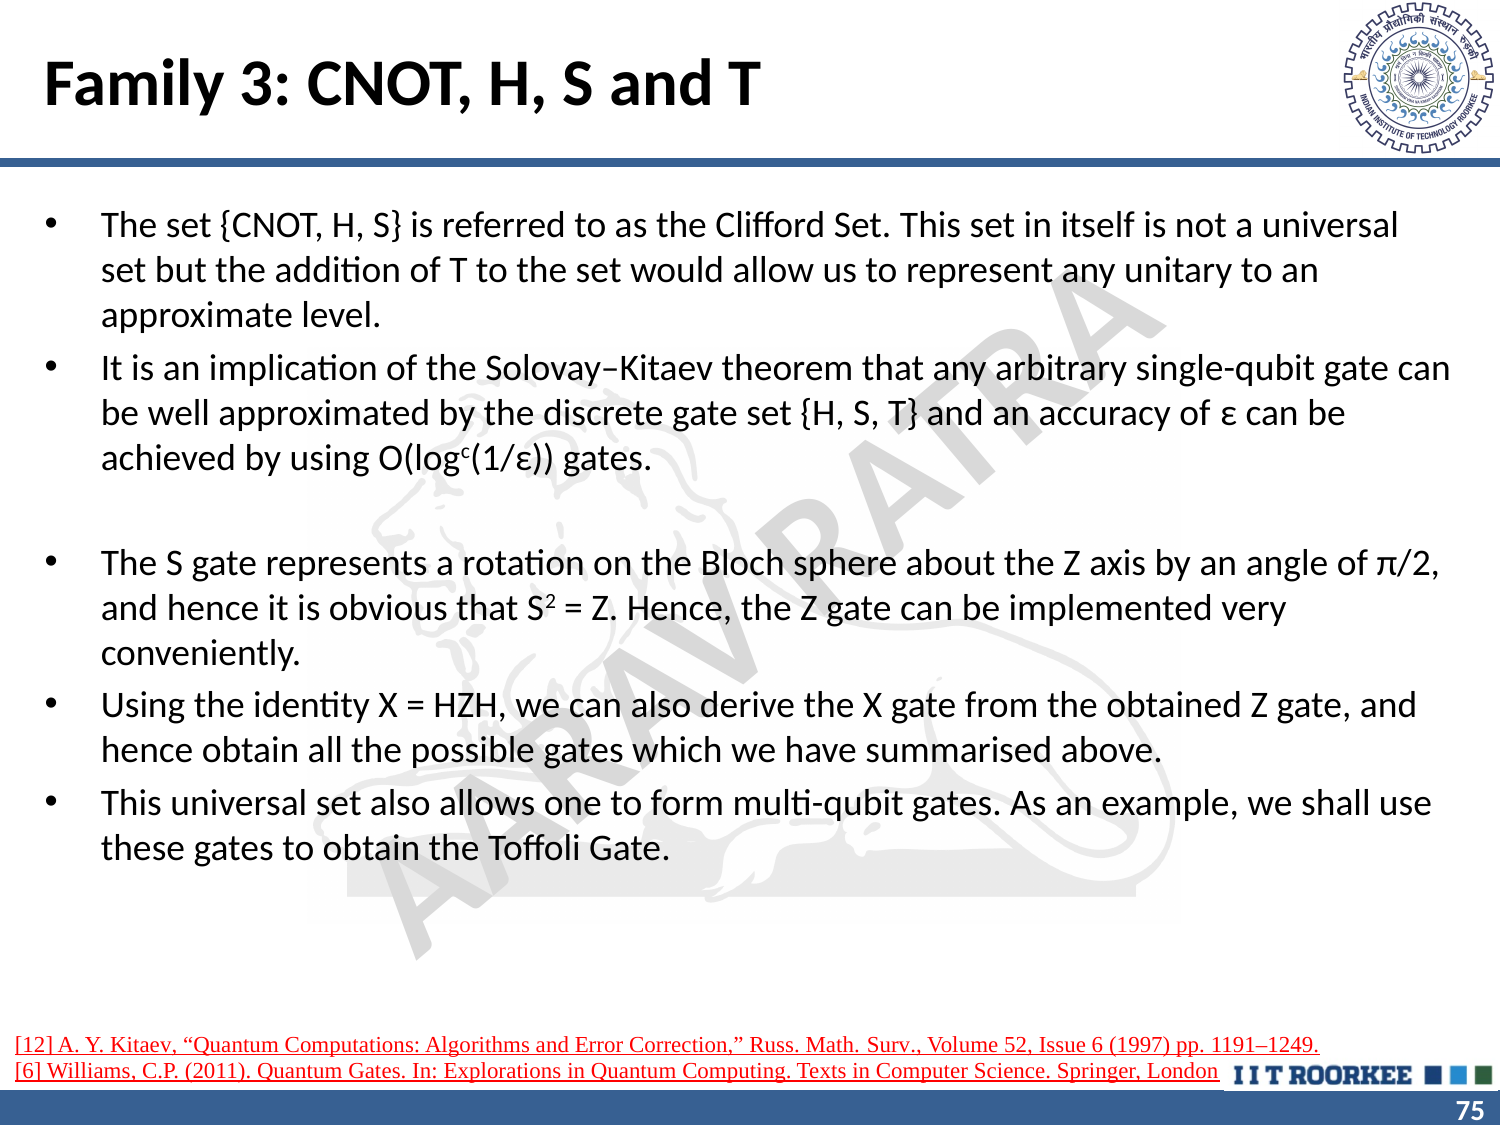

# Family 3: CNOT, H, S and T
The set {CNOT, H, S} is referred to as the Clifford Set. This set in itself is not a universal set but the addition of T to the set would allow us to represent any unitary to an approximate level.
It is an implication of the Solovay–Kitaev theorem that any arbitrary single-qubit gate can be well approximated by the discrete gate set {H, S, T} and an accuracy of ε can be achieved by using O(logc(1/ε)) gates.

The S gate represents a rotation on the Bloch sphere about the Z axis by an angle of π/2, and hence it is obvious that S2 = Z. Hence, the Z gate can be implemented very conveniently.
Using the identity X = HZH, we can also derive the X gate from the obtained Z gate, and hence obtain all the possible gates which we have summarised above.
This universal set also allows one to form multi-qubit gates. As an example, we shall use these gates to obtain the Toffoli Gate.
[12] A. Y. Kitaev, “Quantum Computations: Algorithms and Error Correction,” Russ. Math. Surv., Volume 52, Issue 6 (1997) pp. 1191–1249.
[6] Williams, C.P. (2011). Quantum Gates. In: Explorations in Quantum Computing. Texts in Computer Science. Springer, London